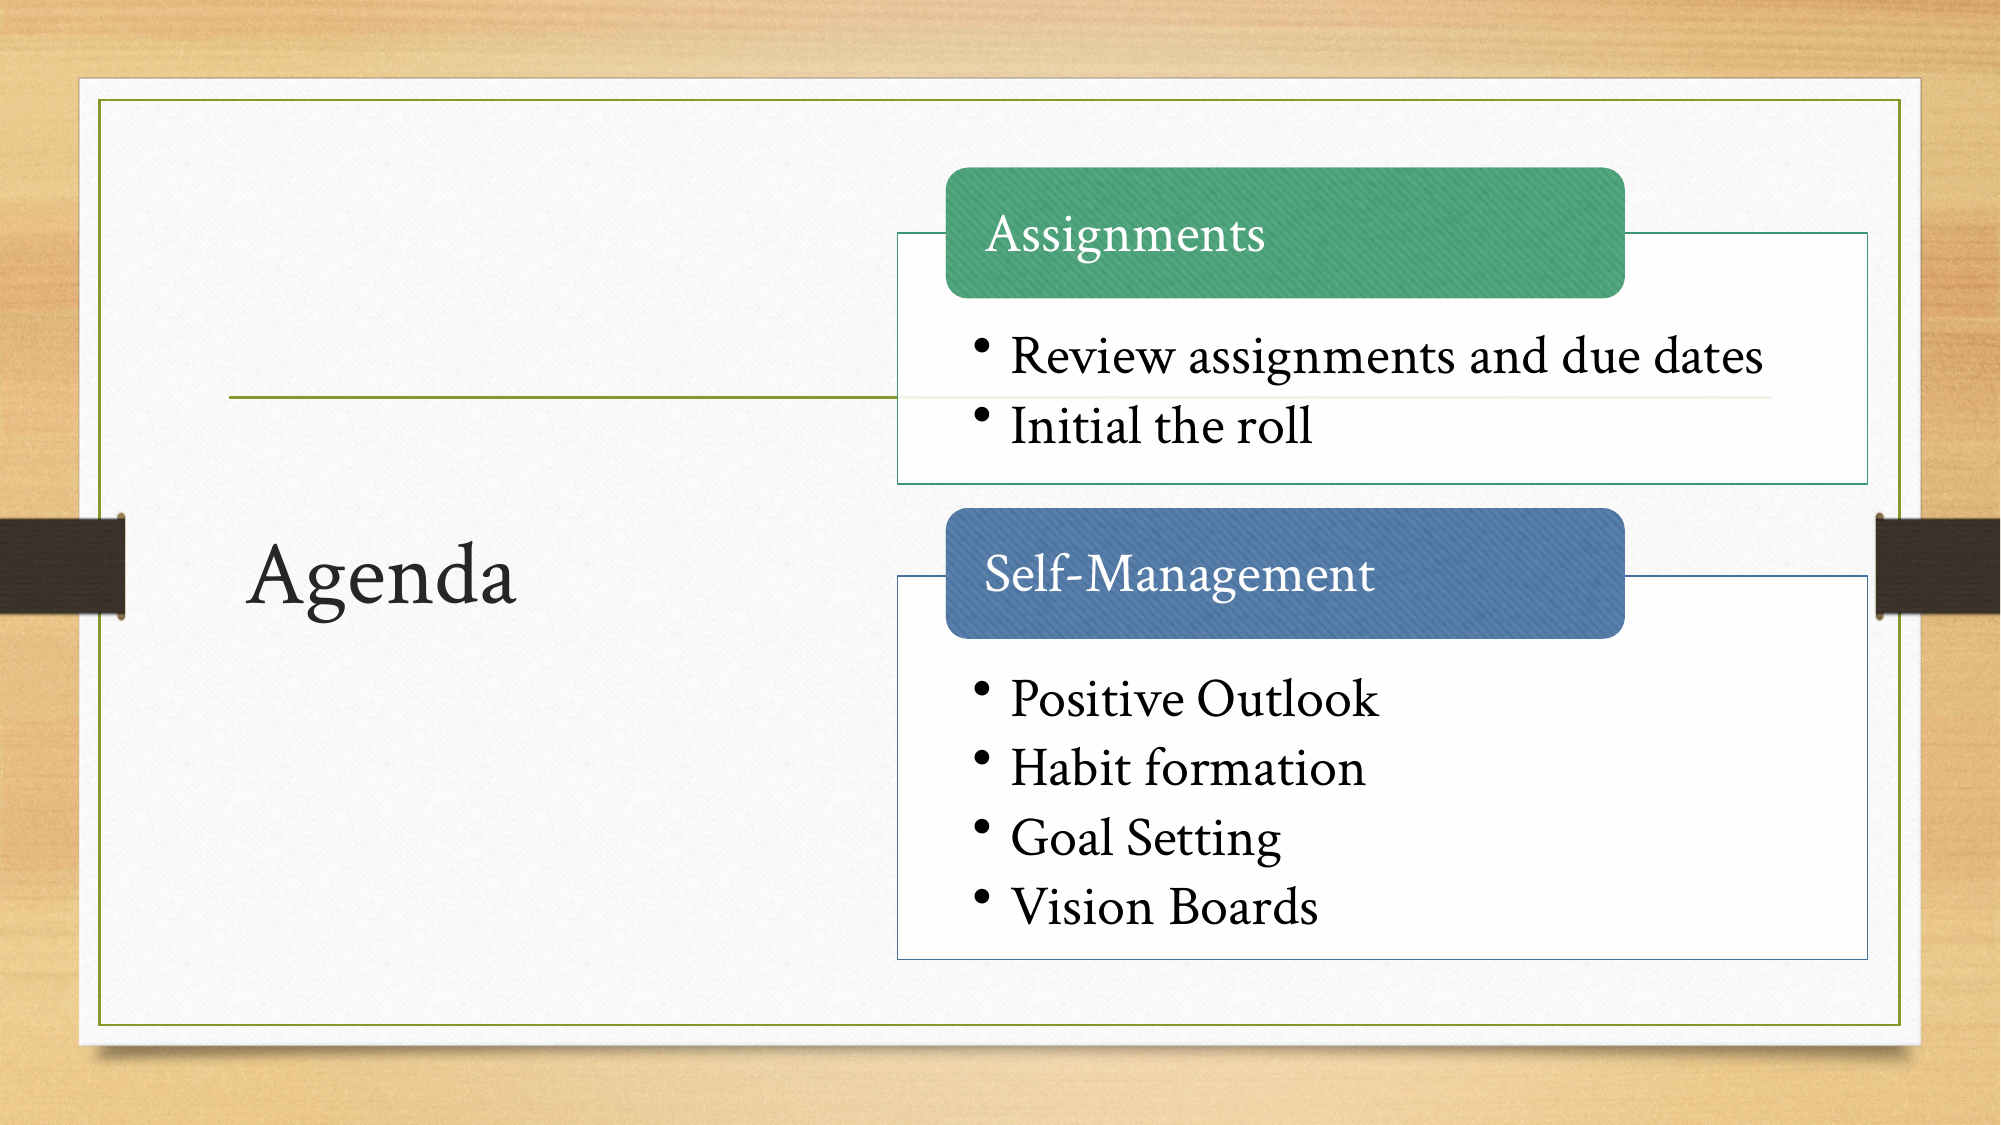

Review assignments and due dates
Initial the roll
Assignments
Positive Outlook
Habit formation
Goal Setting
Vision Boards
Self-Management
# Agenda